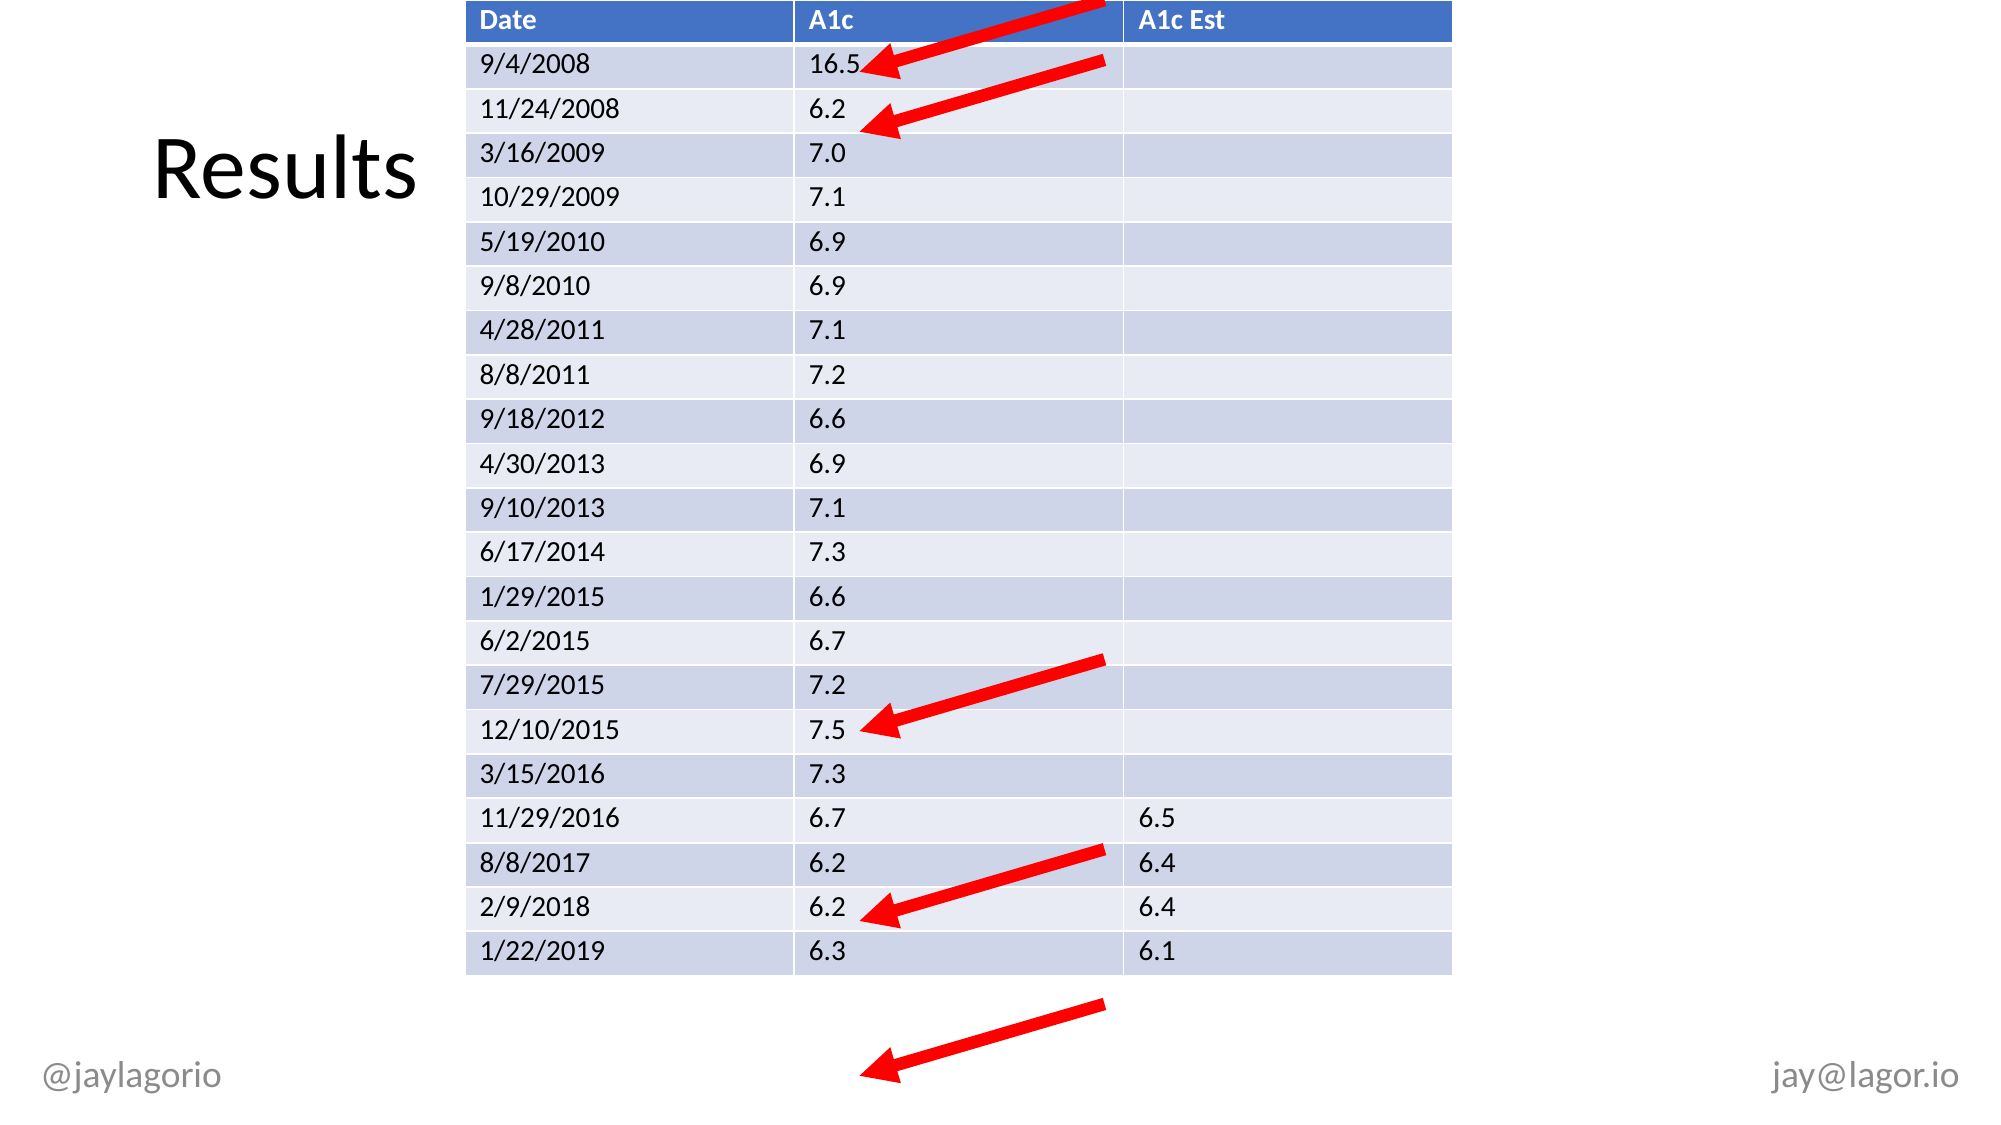

| Date | A1c | A1c Est |
| --- | --- | --- |
| 9/4/2008 | 16.5 |  |
| 11/24/2008 | 6.2 |  |
| 3/16/2009 | 7.0 |  |
| 10/29/2009 | 7.1 |  |
| 5/19/2010 | 6.9 |  |
| 9/8/2010 | 6.9 |  |
| 4/28/2011 | 7.1 |  |
| 8/8/2011 | 7.2 |  |
| 9/18/2012 | 6.6 |  |
| 4/30/2013 | 6.9 |  |
| 9/10/2013 | 7.1 |  |
| 6/17/2014 | 7.3 |  |
| 1/29/2015 | 6.6 |  |
| 6/2/2015 | 6.7 |  |
| 7/29/2015 | 7.2 |  |
| 12/10/2015 | 7.5 |  |
| 3/15/2016 | 7.3 |  |
| 11/29/2016 | 6.7 | 6.5 |
| 8/8/2017 | 6.2 | 6.4 |
| 2/9/2018 | 6.2 | 6.4 |
| 1/22/2019 | 6.3 | 6.1 |
# Results